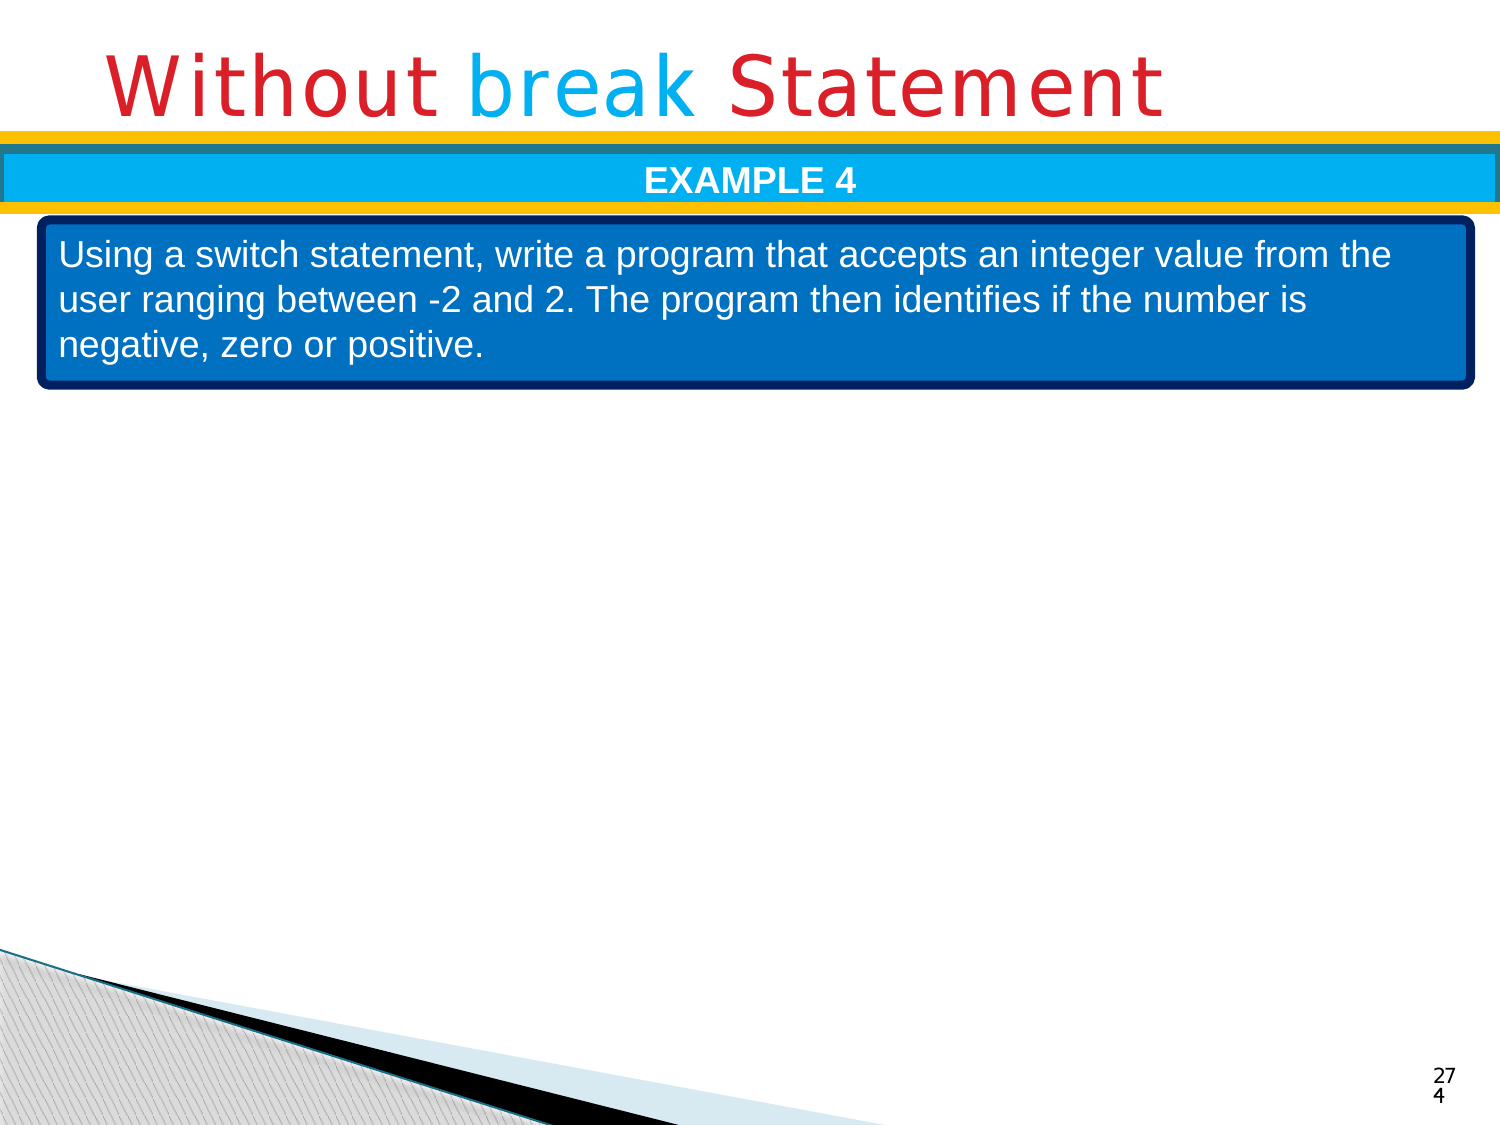

# Without break Statement
EXAMPLE 4
Using a switch statement, write a program that accepts an integer value from the user ranging between -2 and 2. The program then identifies if the number is negative, zero or positive.
274